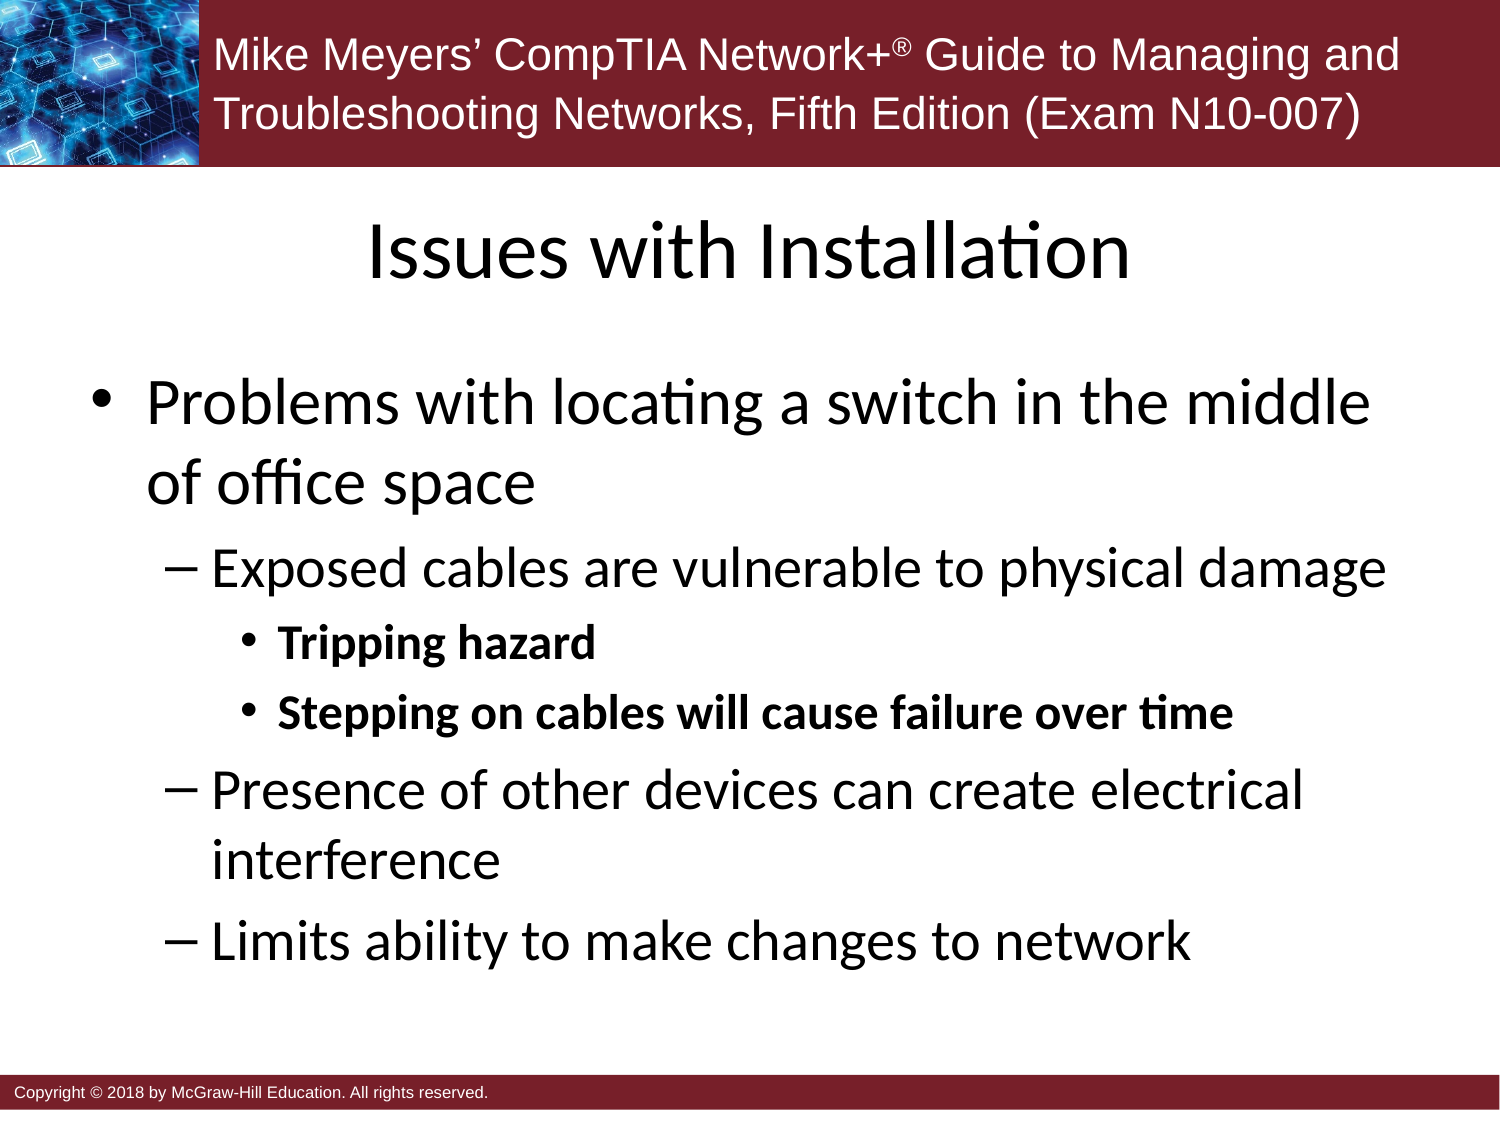

# Issues with Installation
Problems with locating a switch in the middle of office space
Exposed cables are vulnerable to physical damage
Tripping hazard
Stepping on cables will cause failure over time
Presence of other devices can create electrical interference
Limits ability to make changes to network